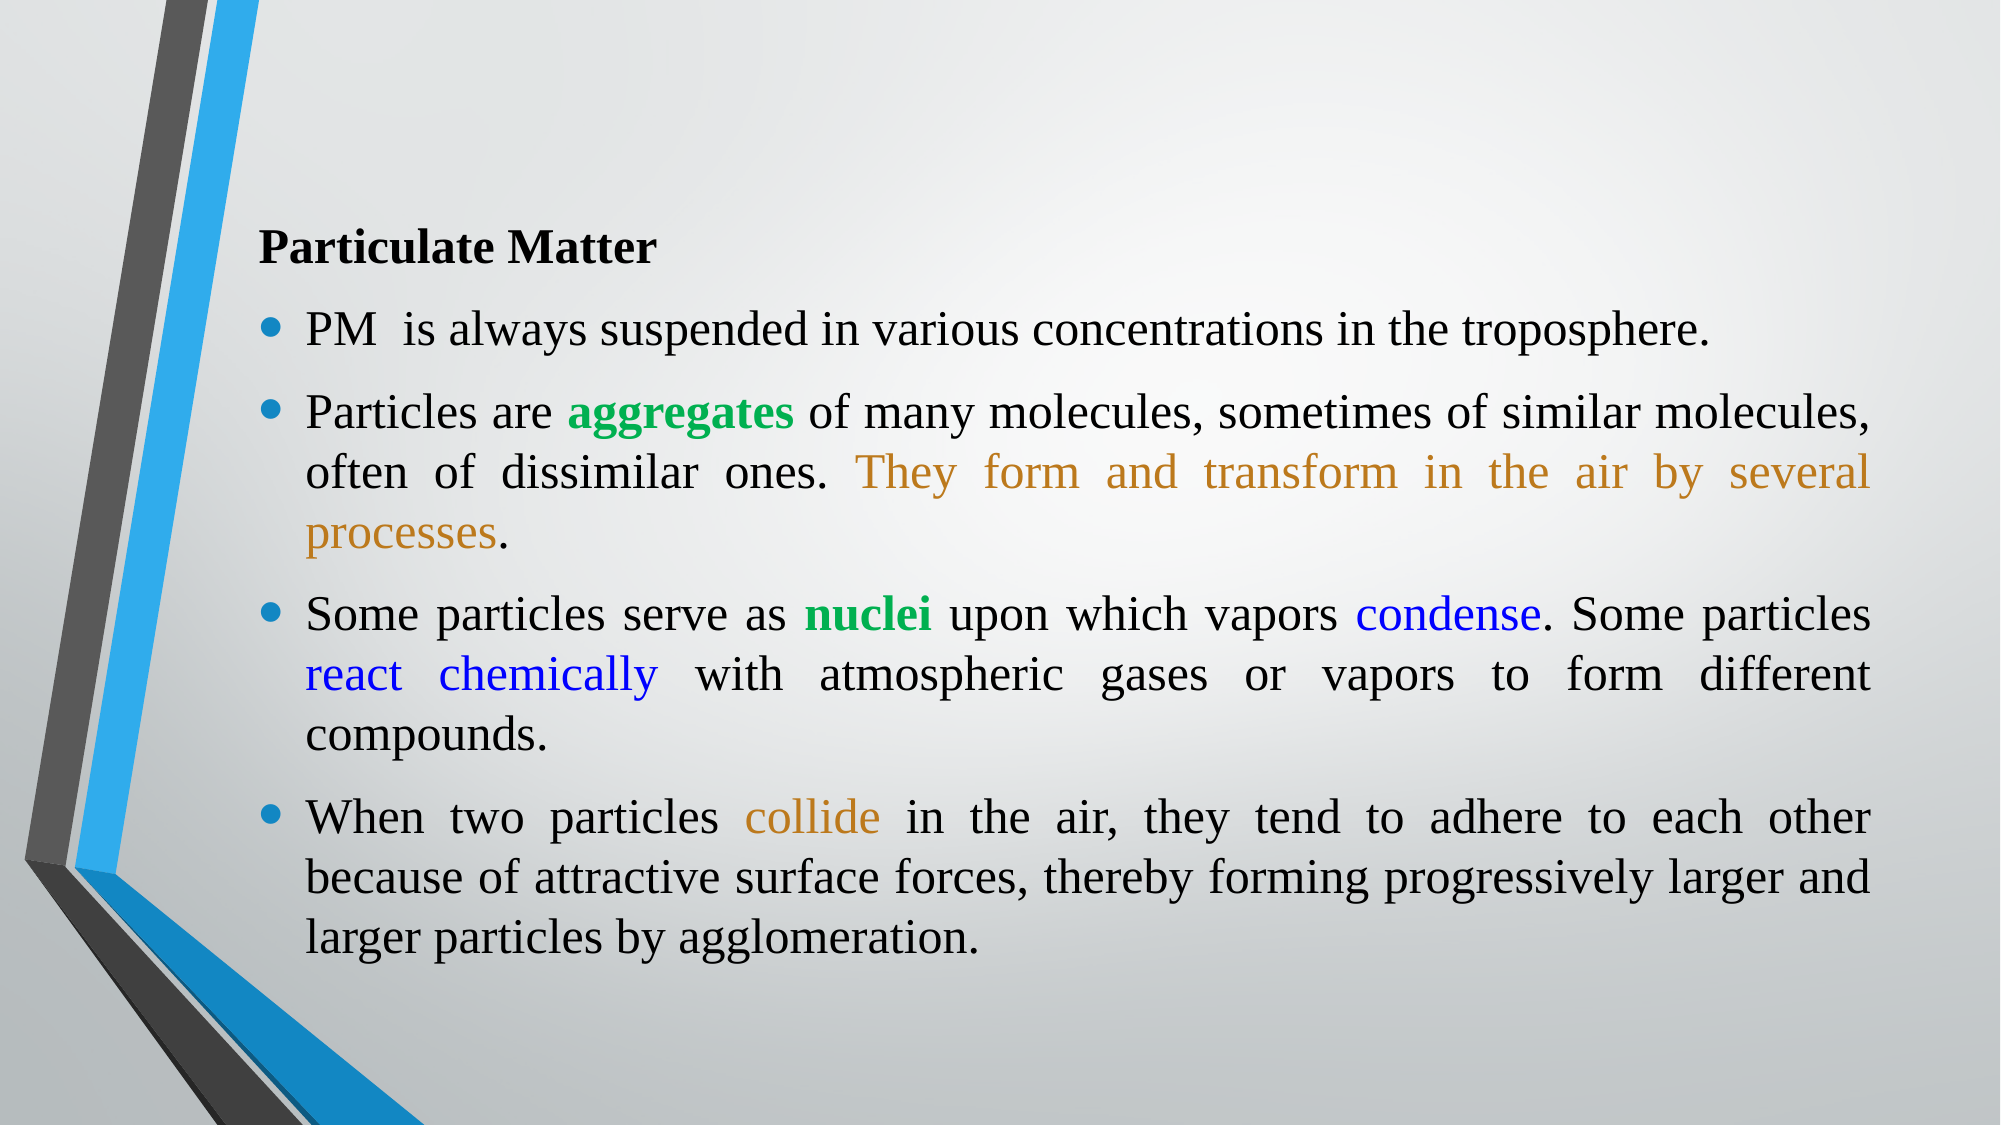

Particulate Matter
PM  is always suspended in various concentrations in the troposphere.
Particles are aggregates of many molecules, sometimes of similar molecules, often of dissimilar ones. They form and transform in the air by several processes.
Some particles serve as nuclei upon which vapors condense. Some particles react chemically with atmospheric gases or vapors to form different compounds.
When two particles collide in the air, they tend to adhere to each other because of attractive surface forces, thereby forming progressively larger and larger particles by agglomeration.